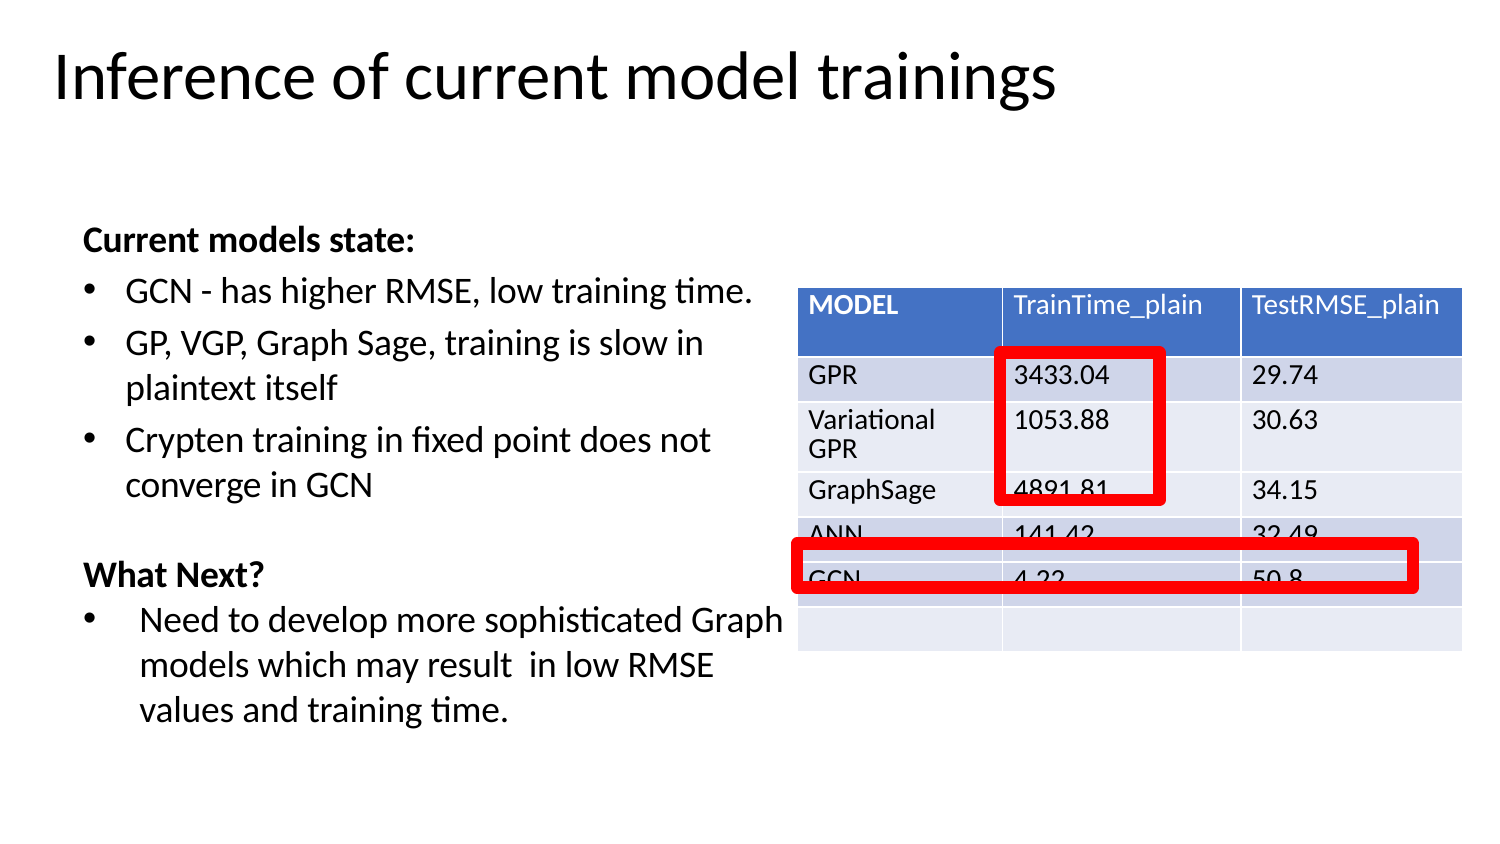

# Inference of current model trainings
Current models state:
GCN - has higher RMSE, low training time.
GP, VGP, Graph Sage, training is slow in plaintext itself
Crypten training in fixed point does not converge in GCN

What Next?
Need to develop more sophisticated Graph models which may result  in low RMSE values and training time.

| MODEL | TrainTime\_plain | TestRMSE\_plain |
| --- | --- | --- |
| GPR | 3433.04 | 29.74 |
| Variational GPR | 1053.88 | 30.63 |
| GraphSage | 4891.81 | 34.15 |
| ANN | 141.42 | 32.49 |
| GCN | 4.22 | 50.8 |
|  |  |  |